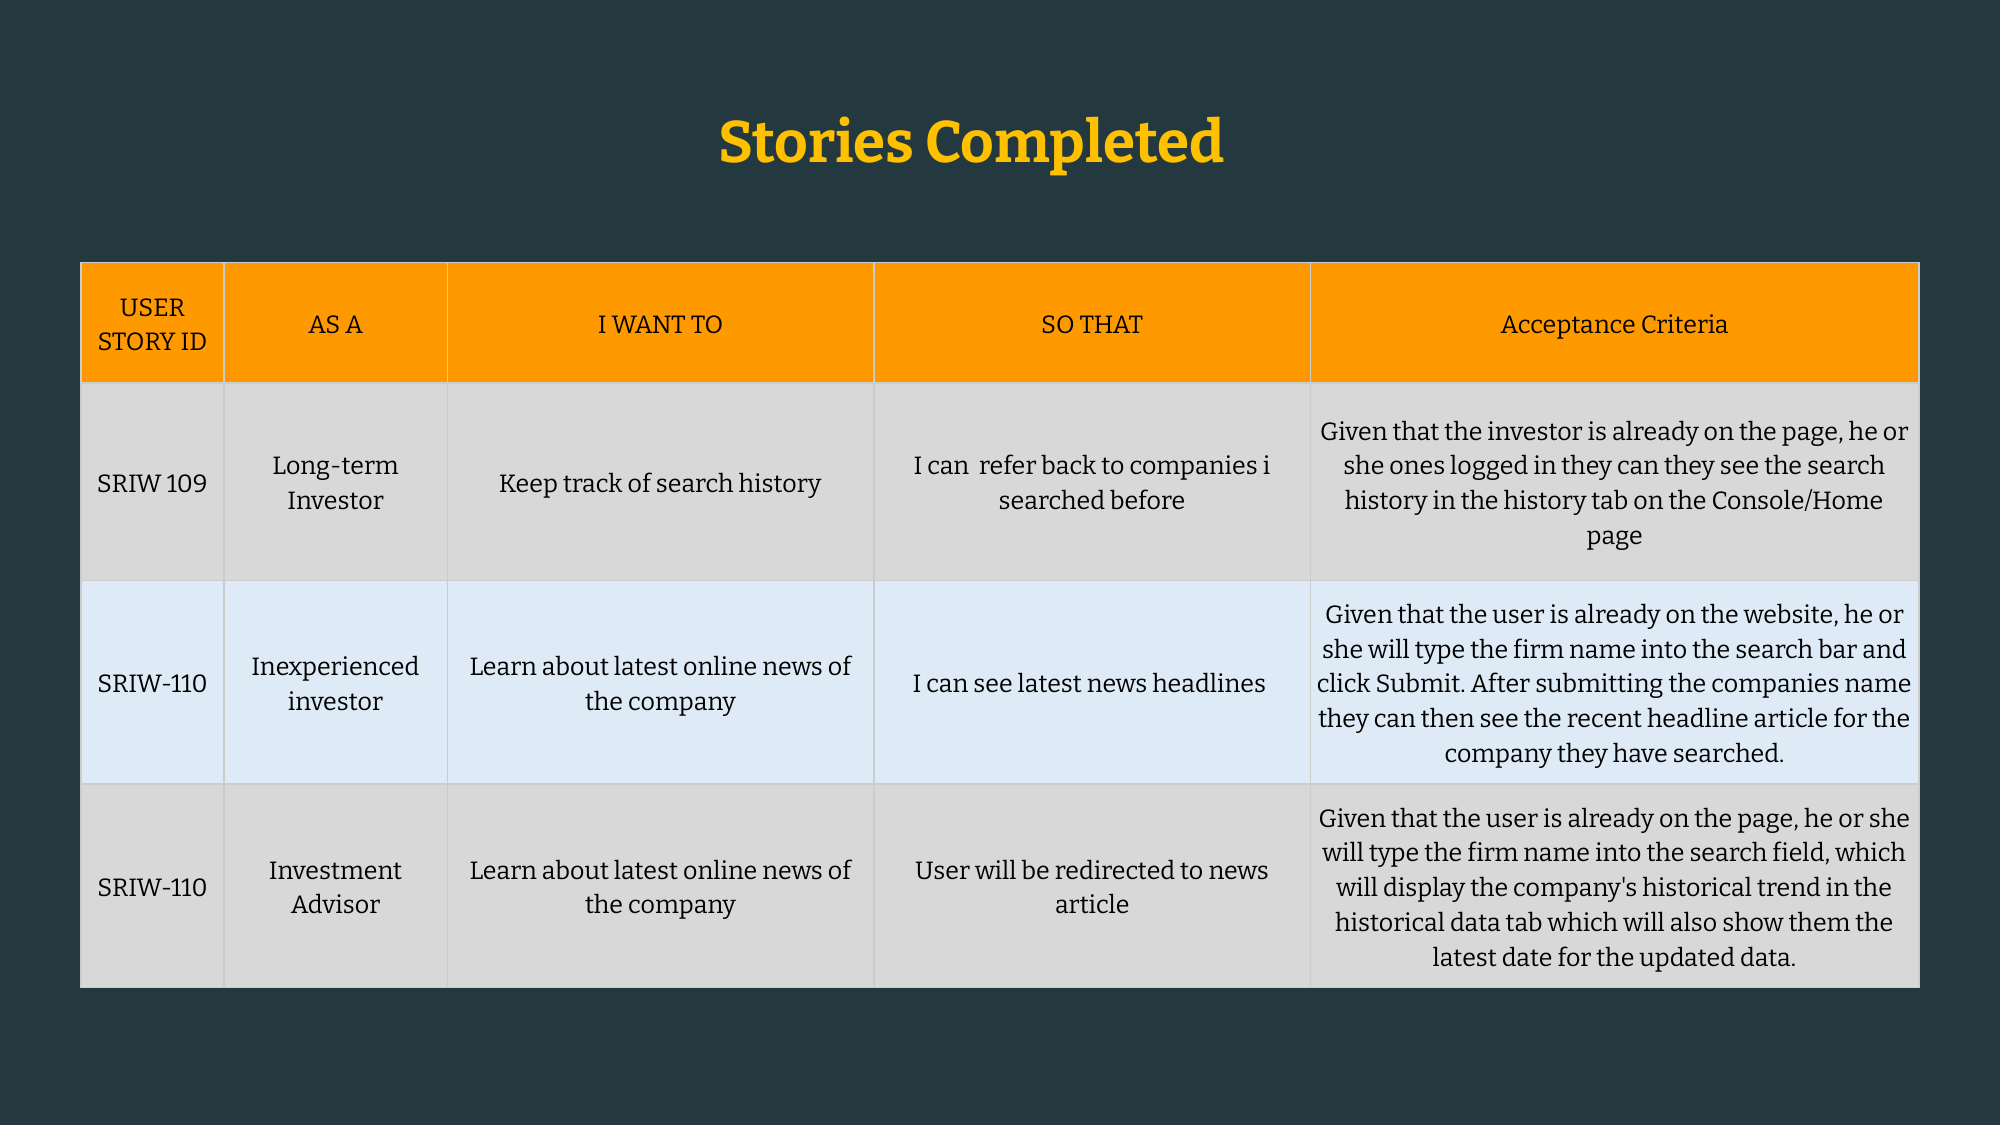

Stories Completed
| USER STORY ID | AS A | I WANT TO | SO THAT | Acceptance Criteria |
| --- | --- | --- | --- | --- |
| SRIW 109 | Long-term Investor | Keep track of search history | I can refer back to companies i searched before | Given that the investor is already on the page, he or she ones logged in they can they see the search history in the history tab on the Console/Home page |
| SRIW-110 | Inexperienced investor | Learn about latest online news of the company | I can see latest news headlines | Given that the user is already on the website, he or she will type the firm name into the search bar and click Submit. After submitting the companies name they can then see the recent headline article for the company they have searched. |
| SRIW-110 | Investment Advisor | Learn about latest online news of the company | User will be redirected to news article | Given that the user is already on the page, he or she will type the firm name into the search field, which will display the company's historical trend in the historical data tab which will also show them the latest date for the updated data. |